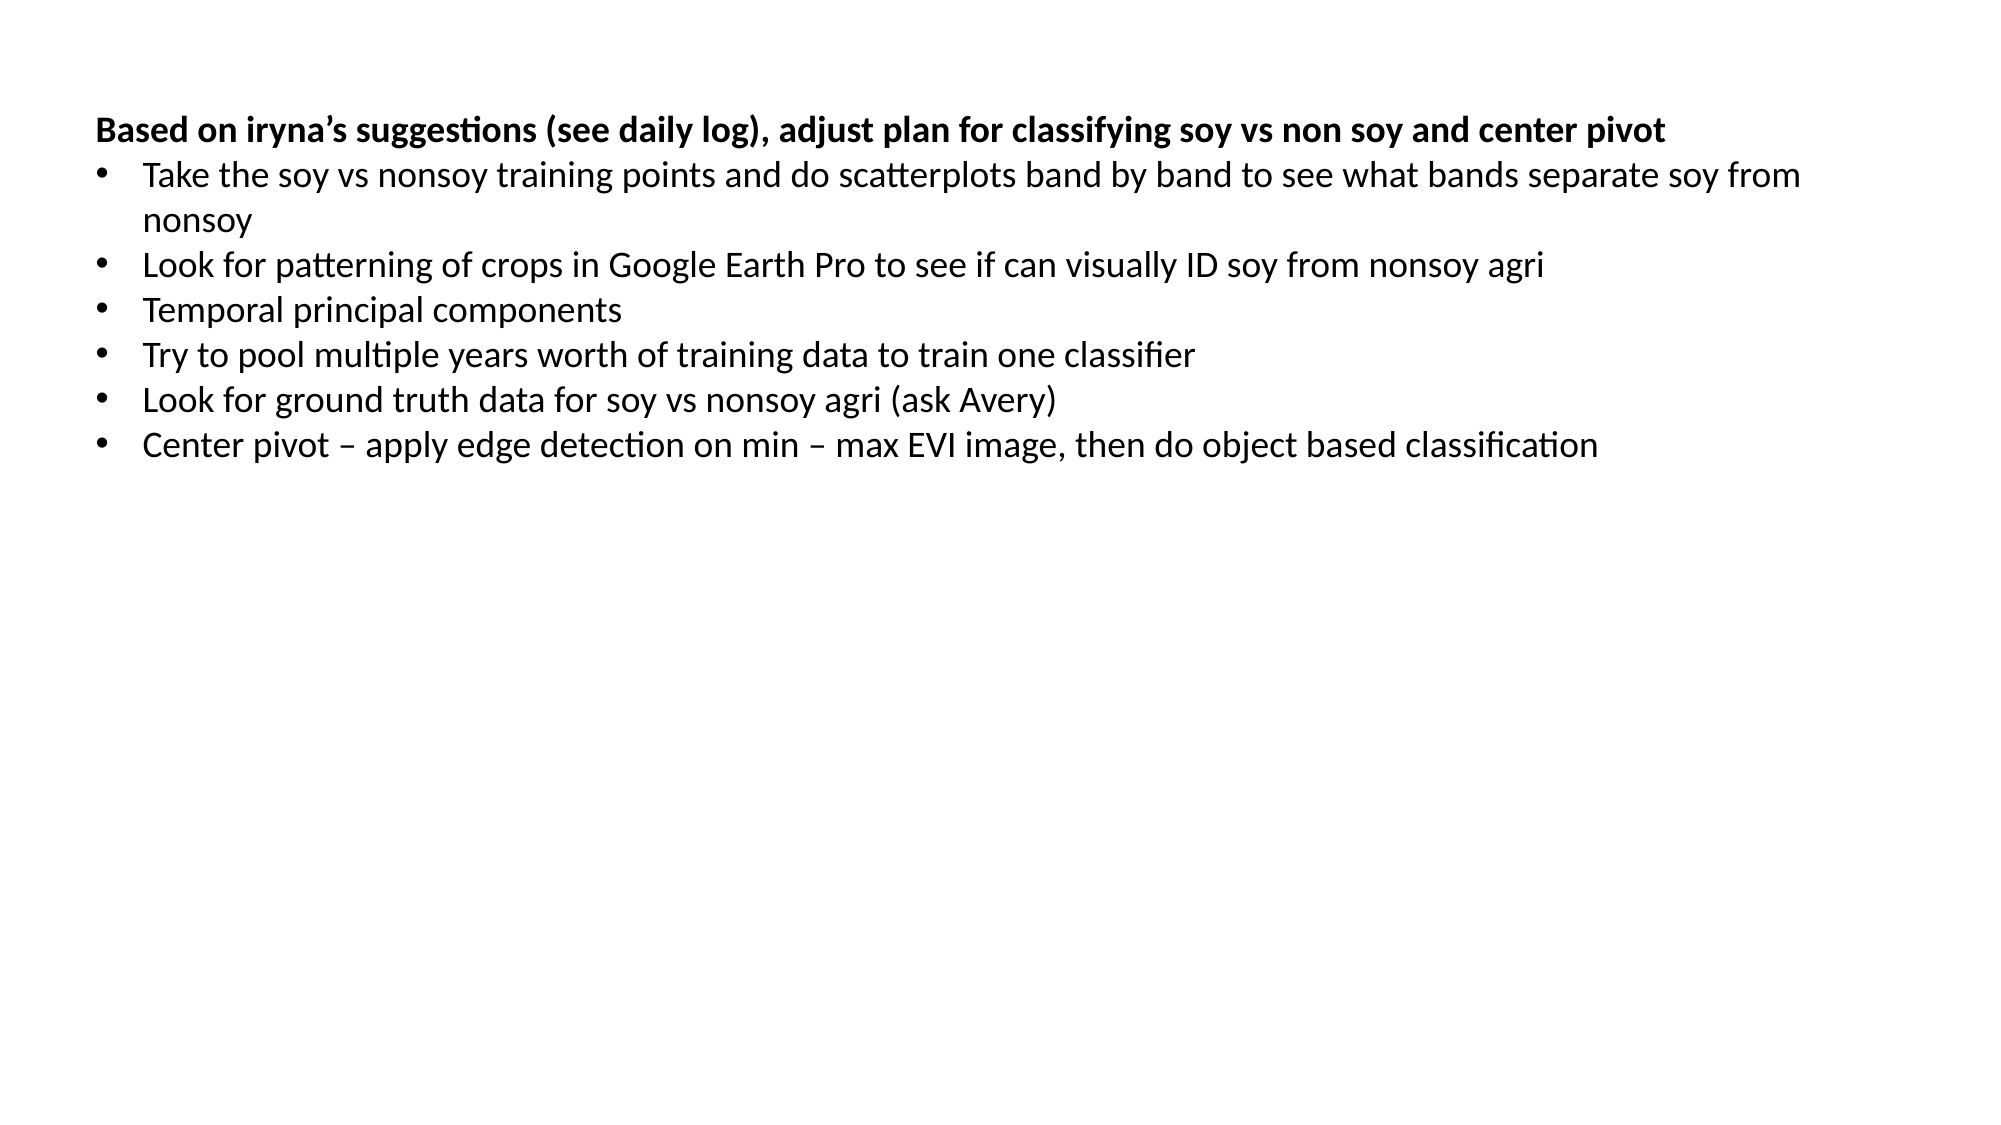

Based on iryna’s suggestions (see daily log), adjust plan for classifying soy vs non soy and center pivot
Take the soy vs nonsoy training points and do scatterplots band by band to see what bands separate soy from nonsoy
Look for patterning of crops in Google Earth Pro to see if can visually ID soy from nonsoy agri
Temporal principal components
Try to pool multiple years worth of training data to train one classifier
Look for ground truth data for soy vs nonsoy agri (ask Avery)
Center pivot – apply edge detection on min – max EVI image, then do object based classification